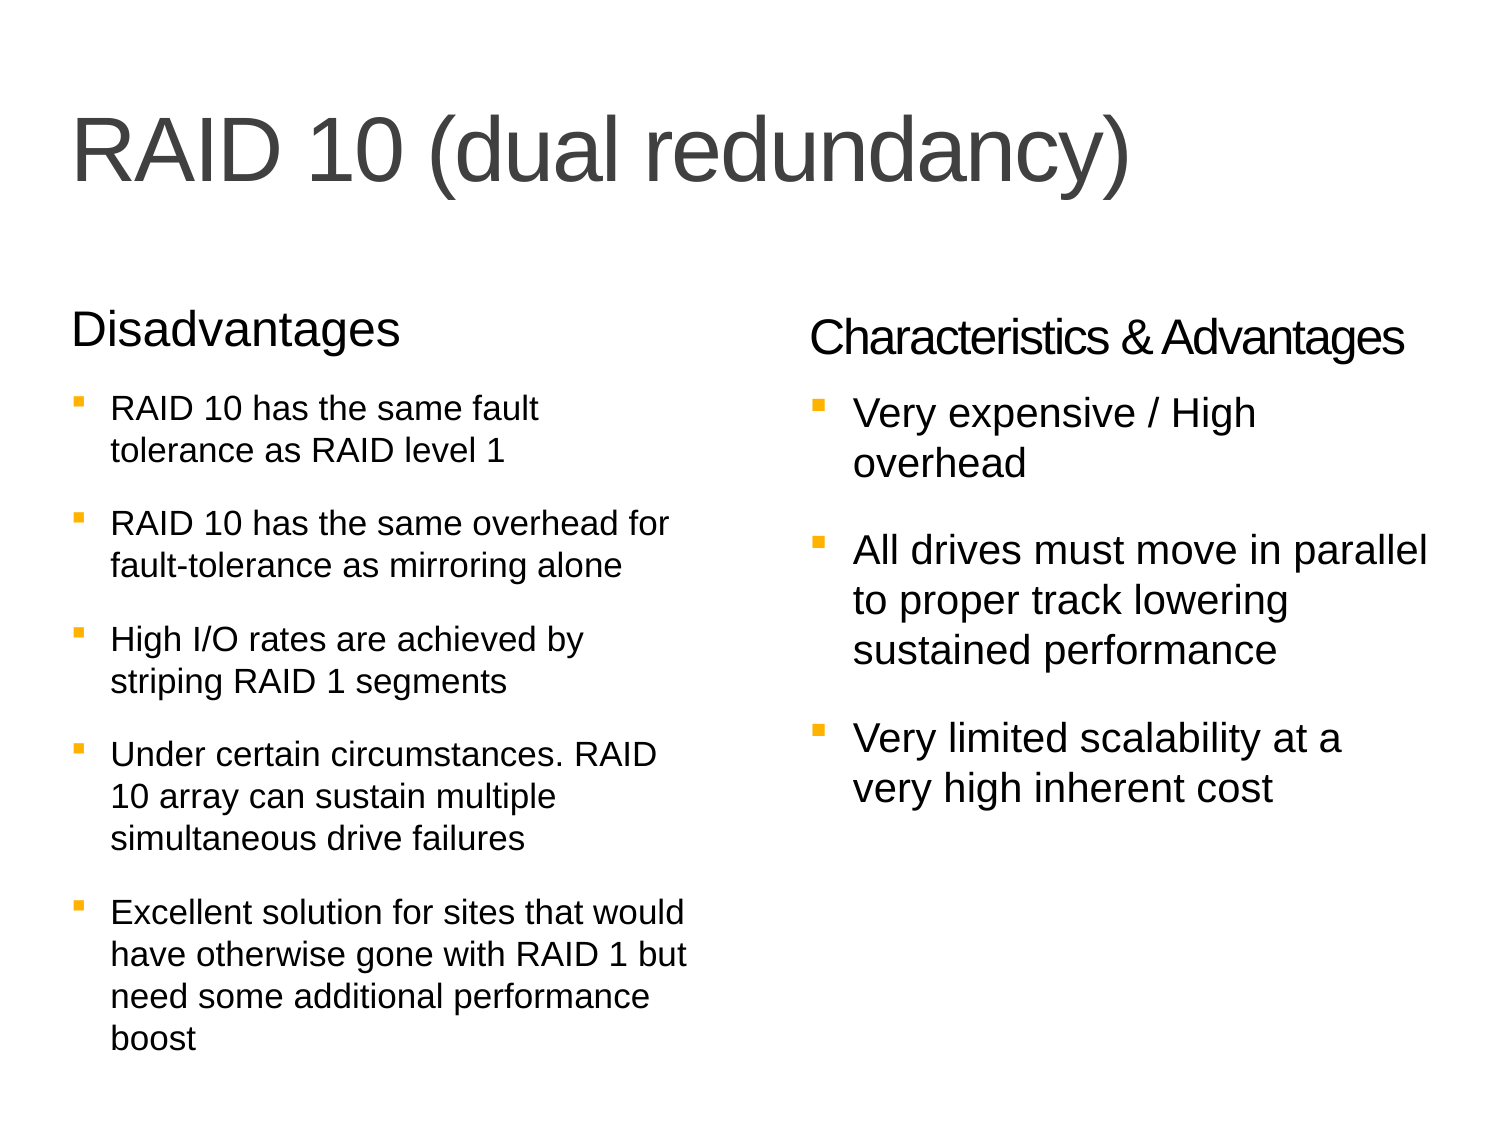

# RAID 10 (dual redundancy)
Disadvantages
Characteristics & Advantages

RAID 10 has the same fault tolerance as RAID level 1
RAID 10 has the same overhead for fault-tolerance as mirroring alone
High I/O rates are achieved by striping RAID 1 segments
Under certain circumstances. RAID 10 array can sustain multiple simultaneous drive failures
Excellent solution for sites that would have otherwise gone with RAID 1 but need some additional performance boost
Very expensive / High overhead
All drives must move in parallel to proper track lowering sustained performance
Very limited scalability at a very high inherent cost